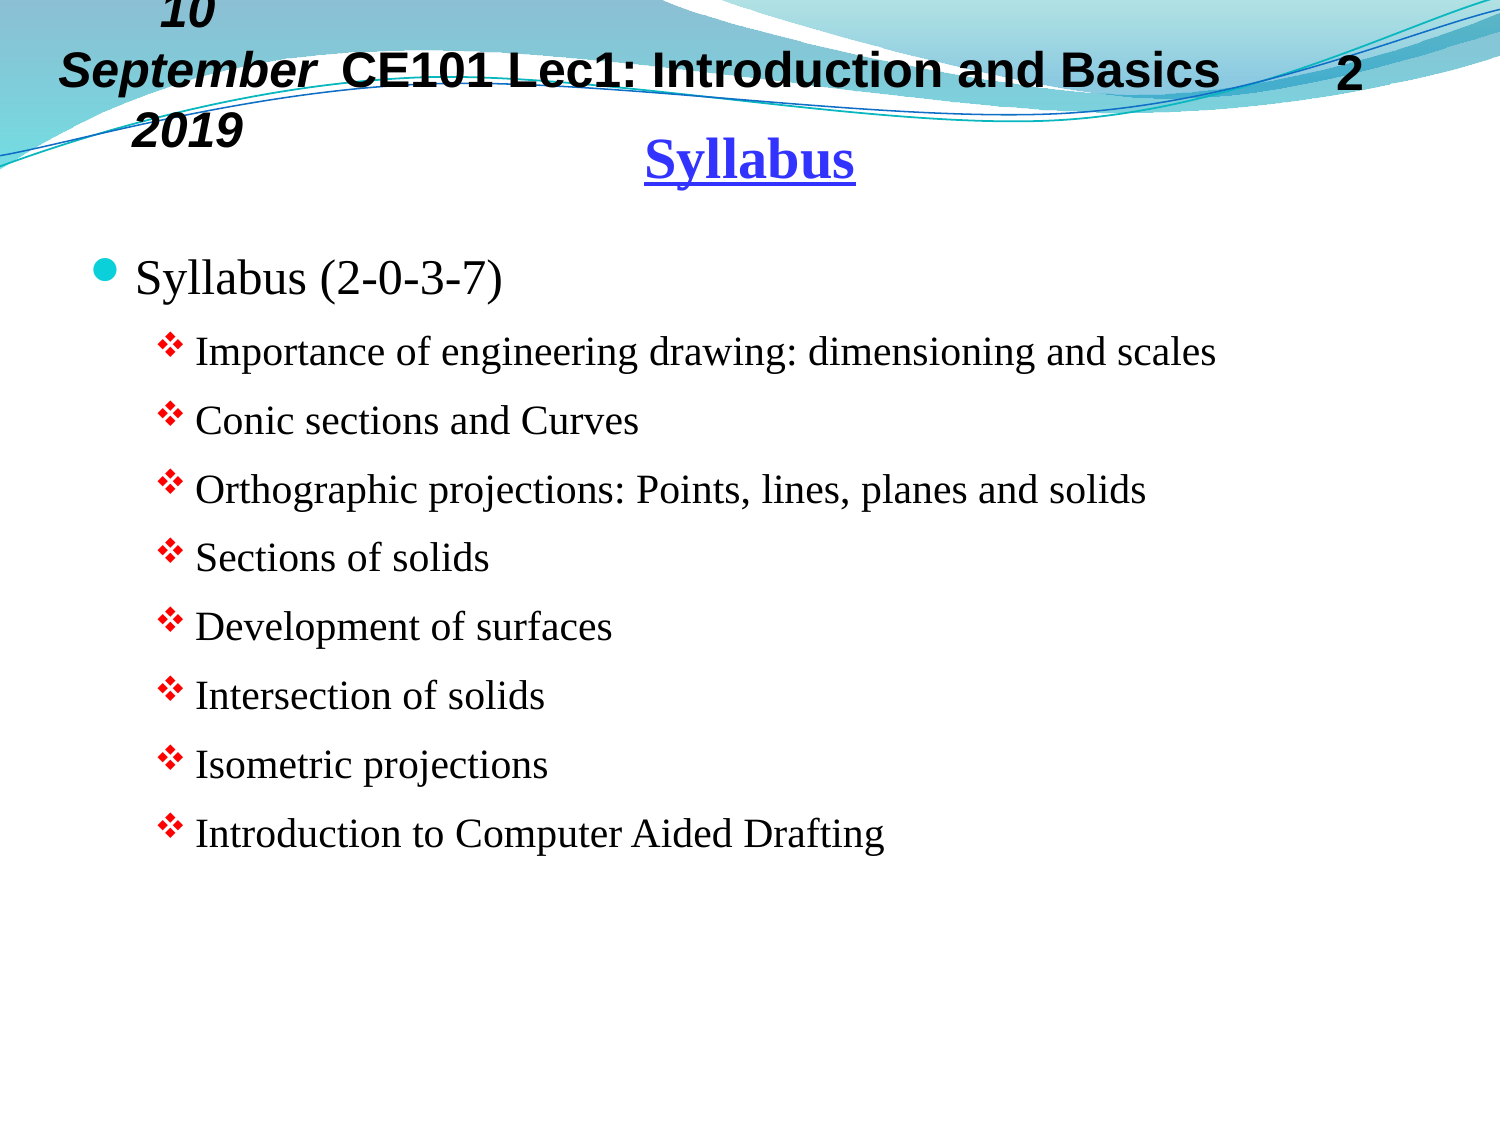

10 September 2019
CE101 Lec1: Introduction and Basics
2
# Syllabus
Syllabus (2-0-3-7)
Importance of engineering drawing: dimensioning and scales
Conic sections and Curves
Orthographic projections: Points, lines, planes and solids
Sections of solids
Development of surfaces
Intersection of solids
Isometric projections
Introduction to Computer Aided Drafting